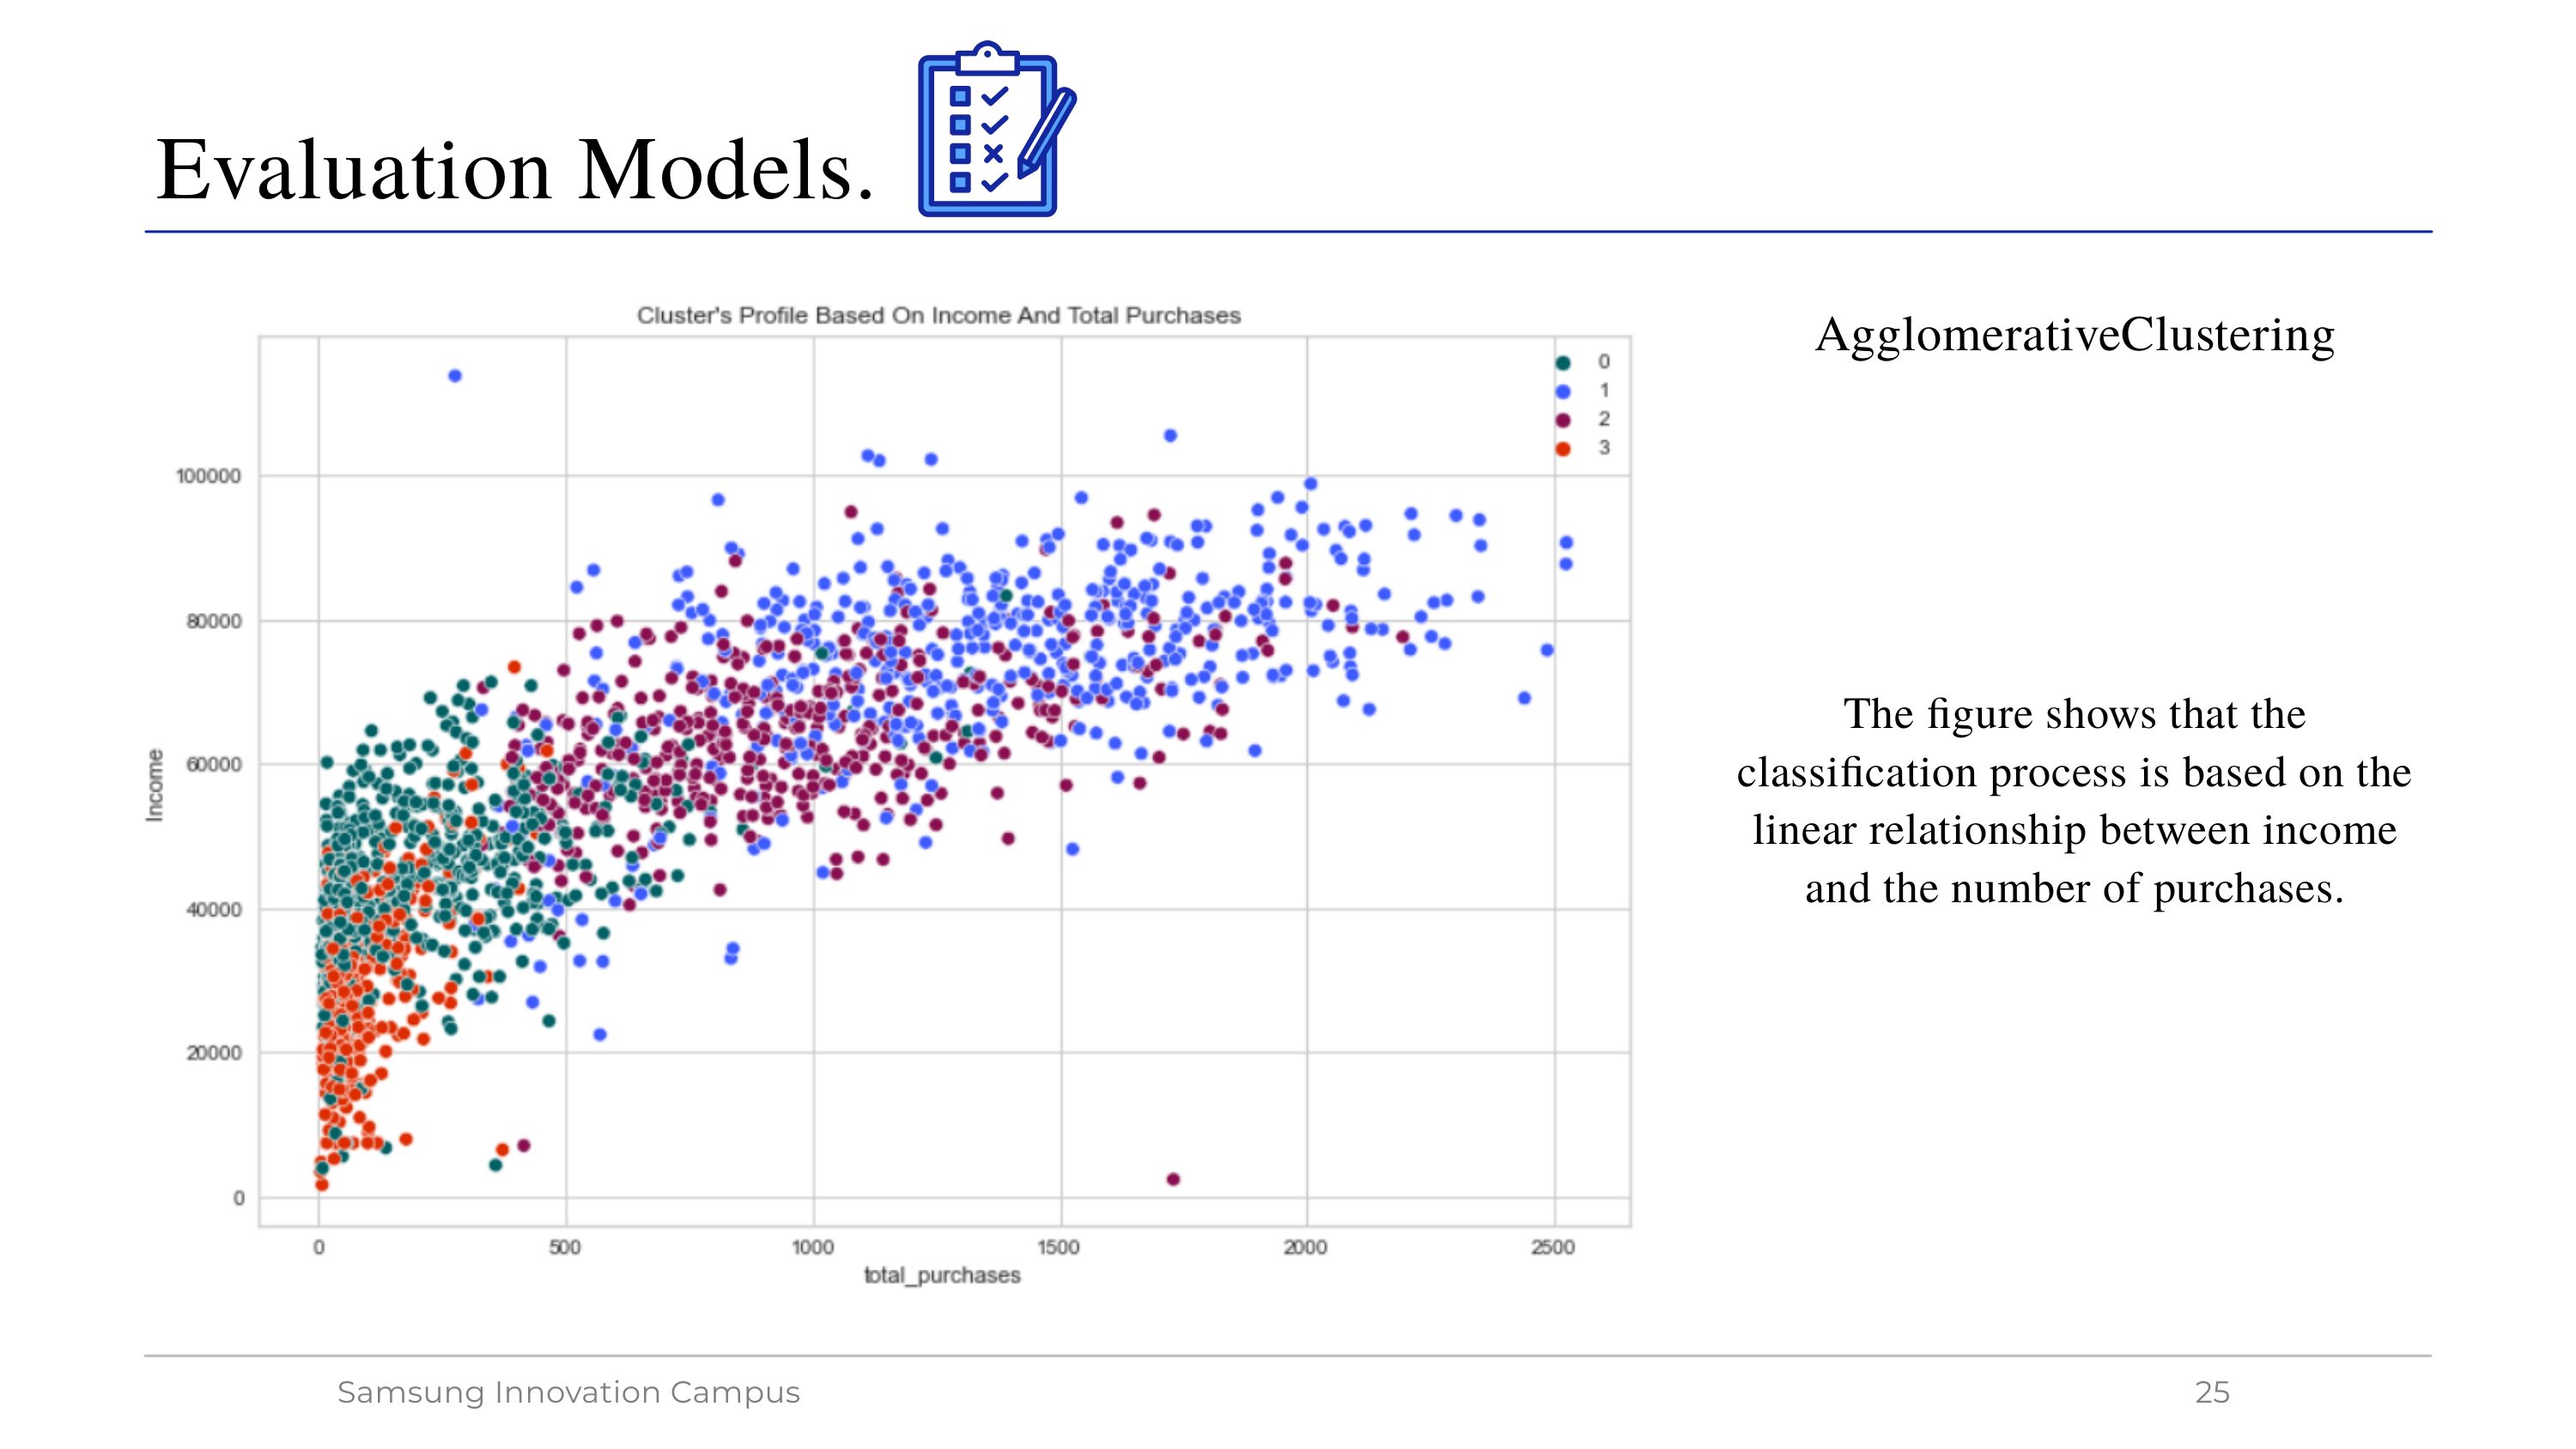

Evaluation Models.

AgglomerativeClustering
The figure shows that the classification process is based on the linear relationship between income and the number of purchases.

Samsung Innovation Campus
25